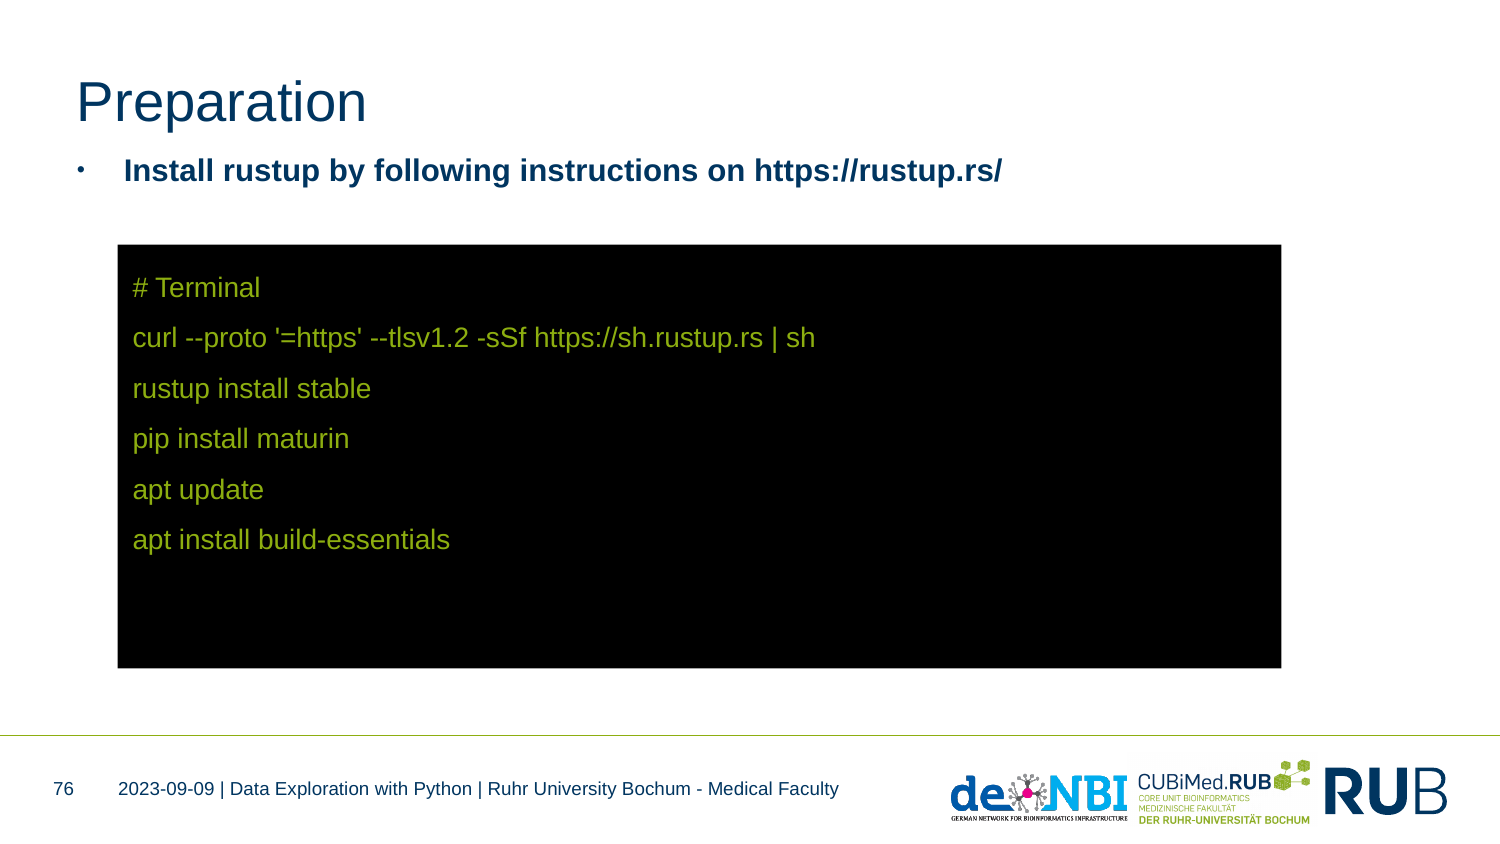

# Preparation
Install rustup by following instructions on https://rustup.rs/
# Terminal
curl --proto '=https' --tlsv1.2 -sSf https://sh.rustup.rs | sh
rustup install stable
pip install maturin
apt update
apt install build-essentials

76
2023-09-09 | Data Exploration with Python | Ruhr University Bochum - Medical Faculty